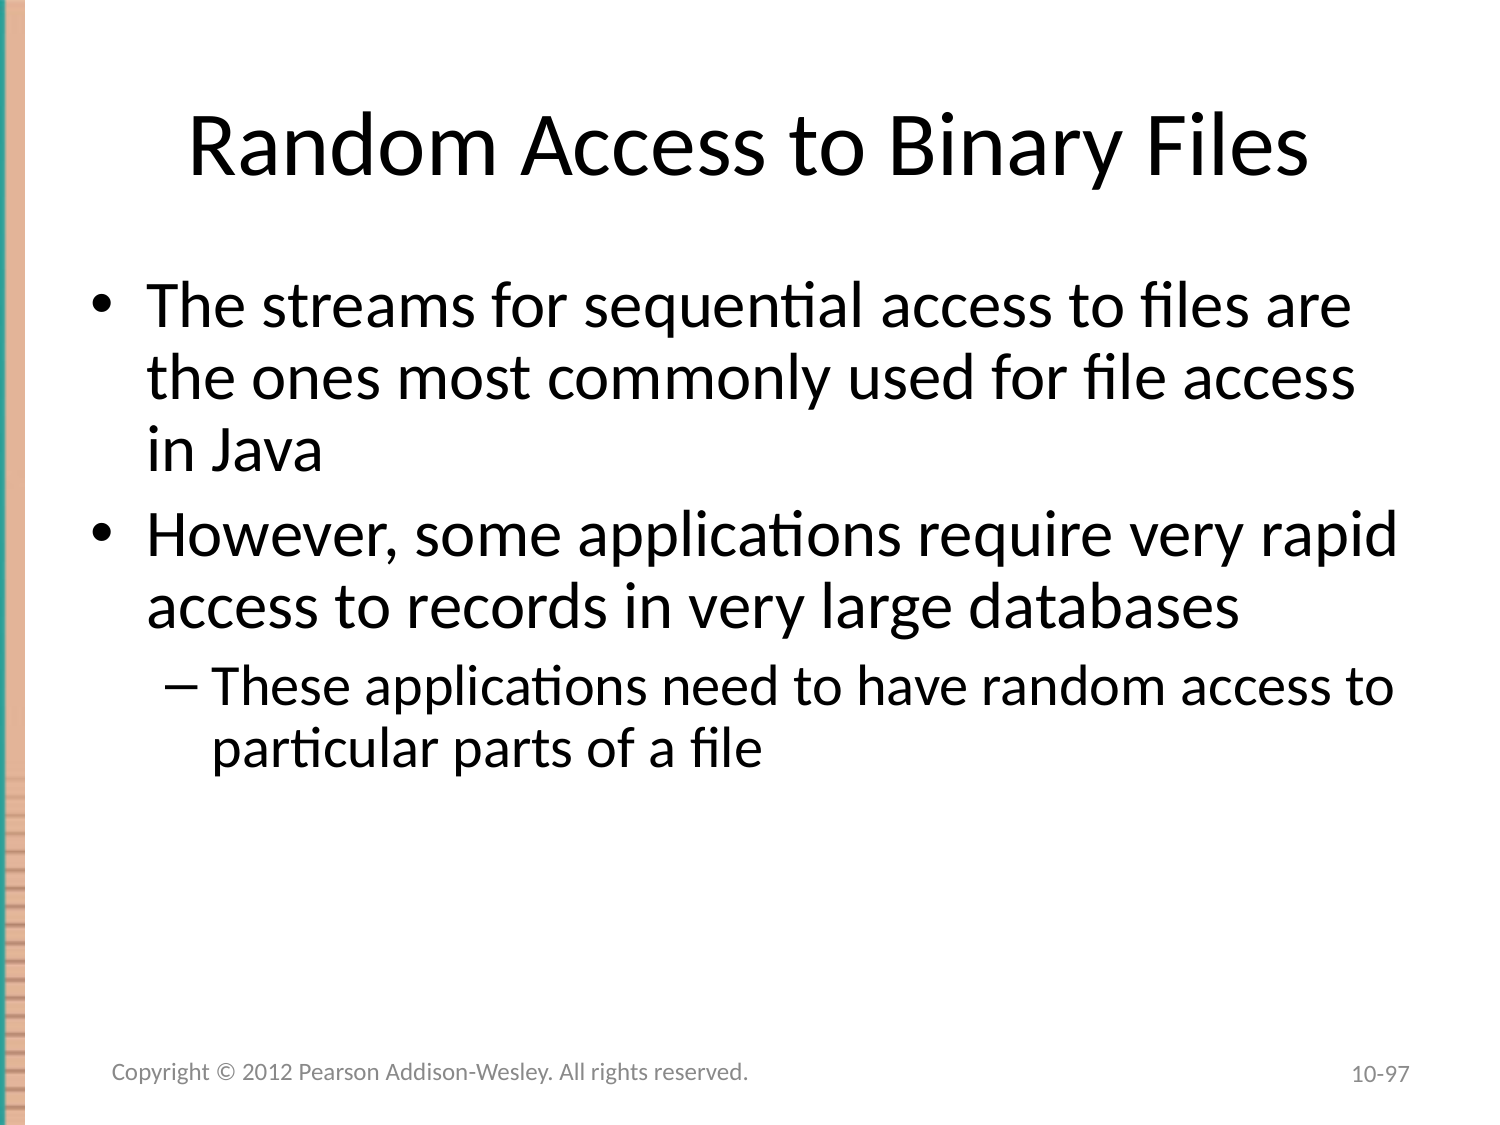

# Random Access to Binary Files
The streams for sequential access to files are the ones most commonly used for file access in Java
However, some applications require very rapid access to records in very large databases
These applications need to have random access to particular parts of a file
Copyright © 2012 Pearson Addison-Wesley. All rights reserved.
10-97